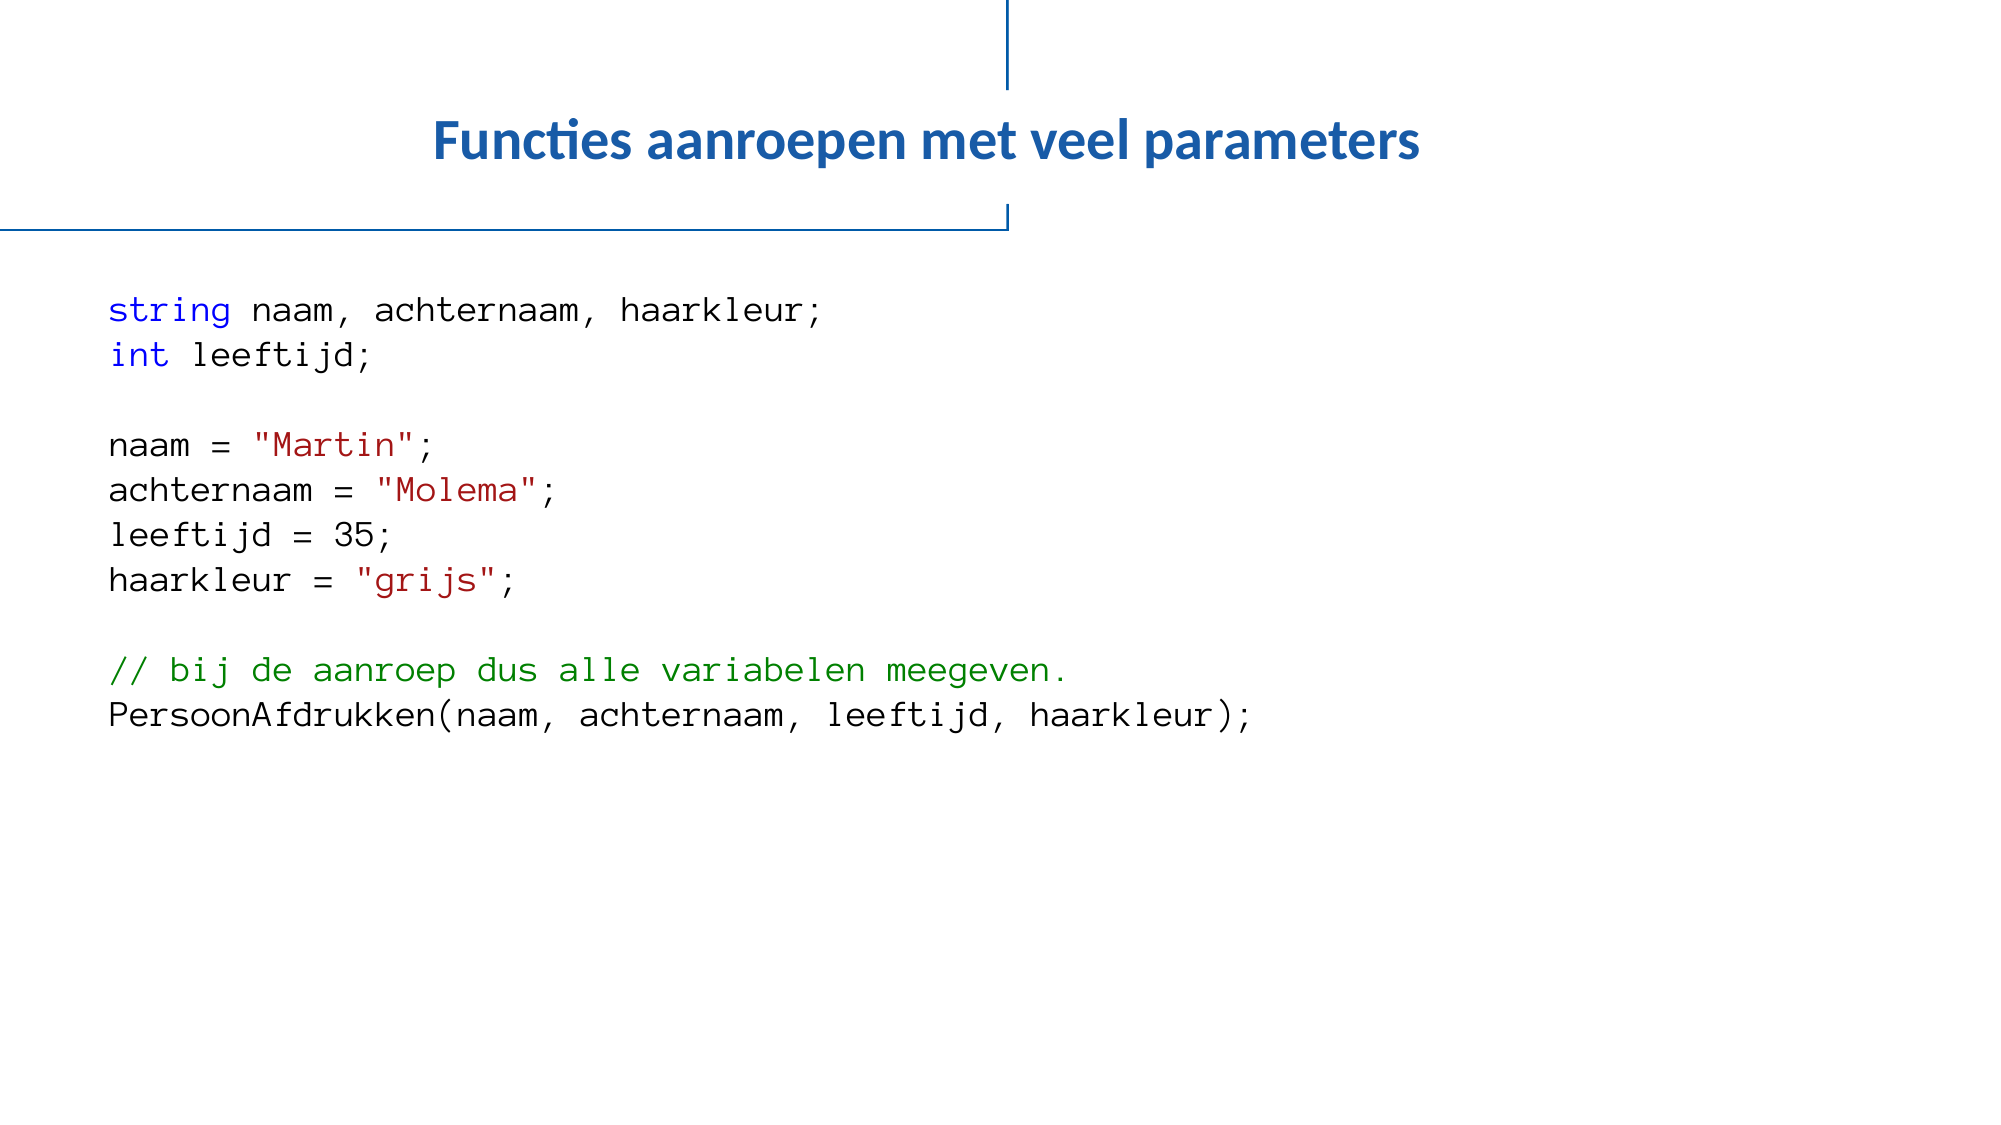

# Functies aanroepen met veel parameters
string naam, achternaam, haarkleur;
int leeftijd;

naam = "Martin";
achternaam = "Molema";
leeftijd = 35;
haarkleur = "grijs";

// bij de aanroep dus alle variabelen meegeven.
PersoonAfdrukken(naam, achternaam, leeftijd, haarkleur);